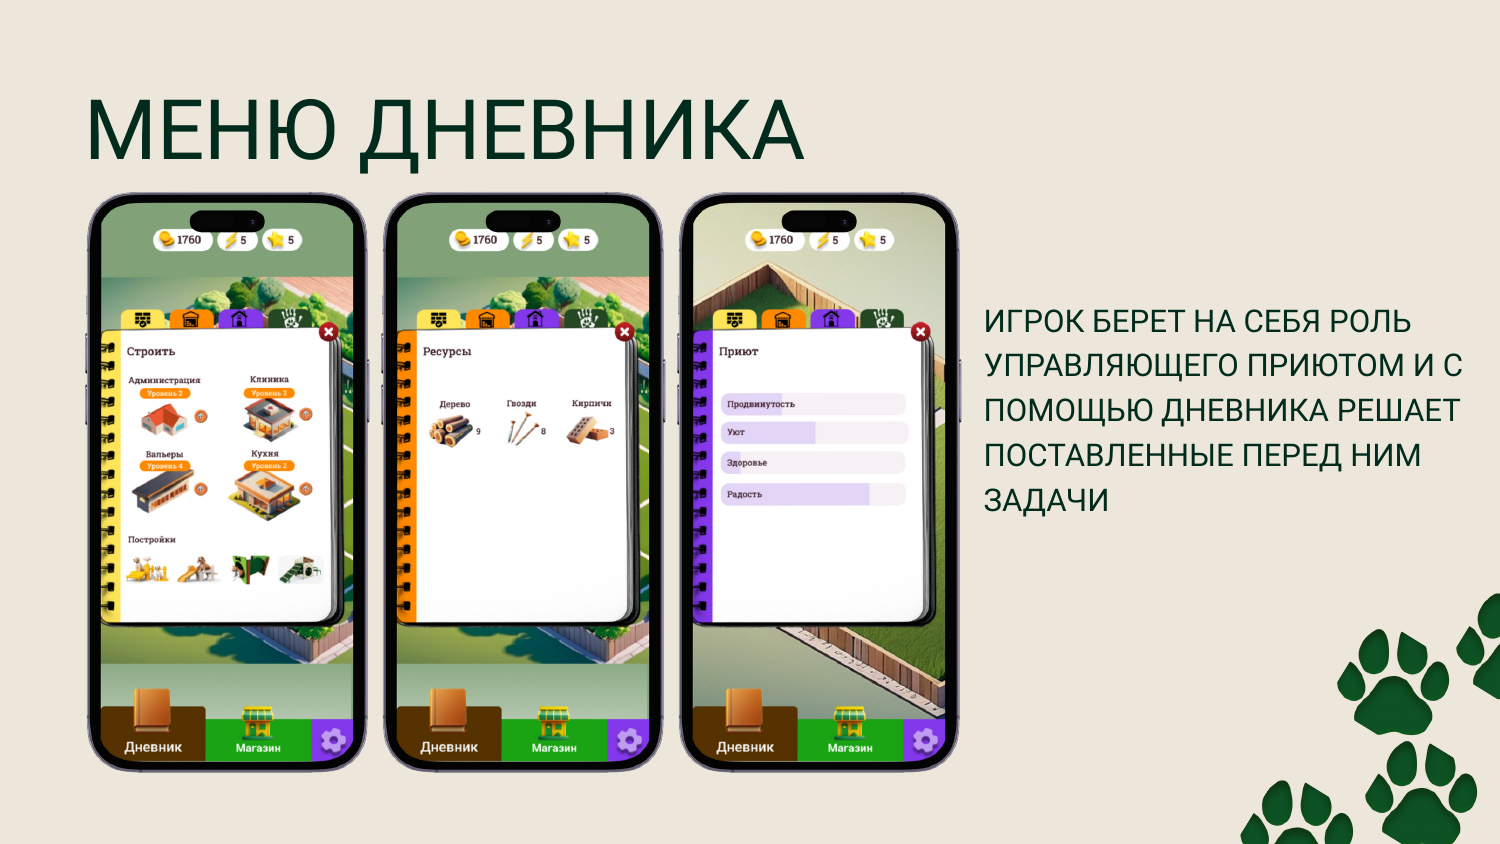

МЕНЮ ДНЕВНИКА

ИГРОК БЕРЕТ НА СЕБЯ РОЛЬ УПРАВЛЯЮЩЕГО ПРИЮТОМ И С ПОМОЩЬЮ ДНЕВНИКА РЕШАЕТ ПОСТАВЛЕННЫЕ ПЕРЕД НИМ ЗАДАЧИ